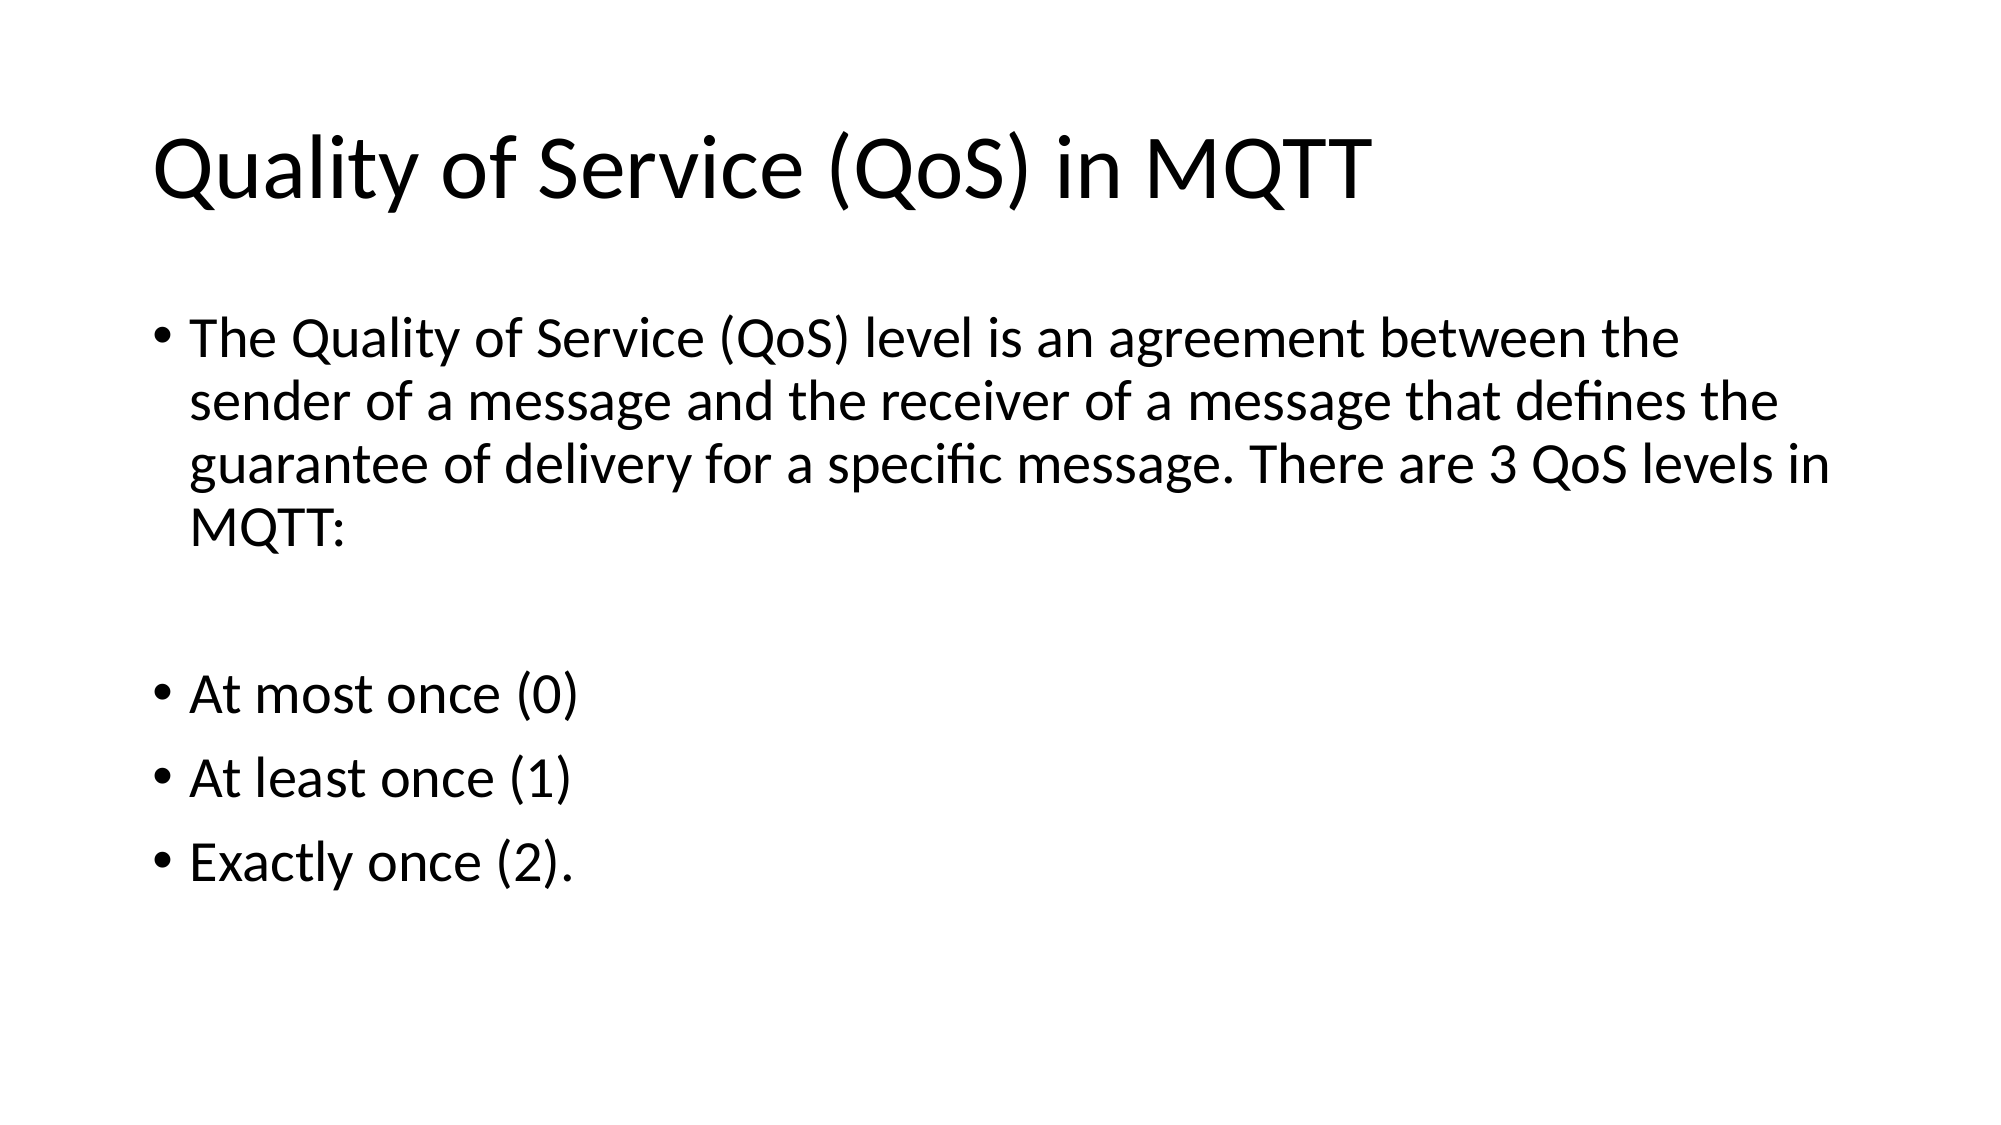

# Quality of Service (QoS) in MQTT
The Quality of Service (QoS) level is an agreement between the sender of a message and the receiver of a message that defines the guarantee of delivery for a specific message. There are 3 QoS levels in MQTT:

At most once (0)
At least once (1)
Exactly once (2).